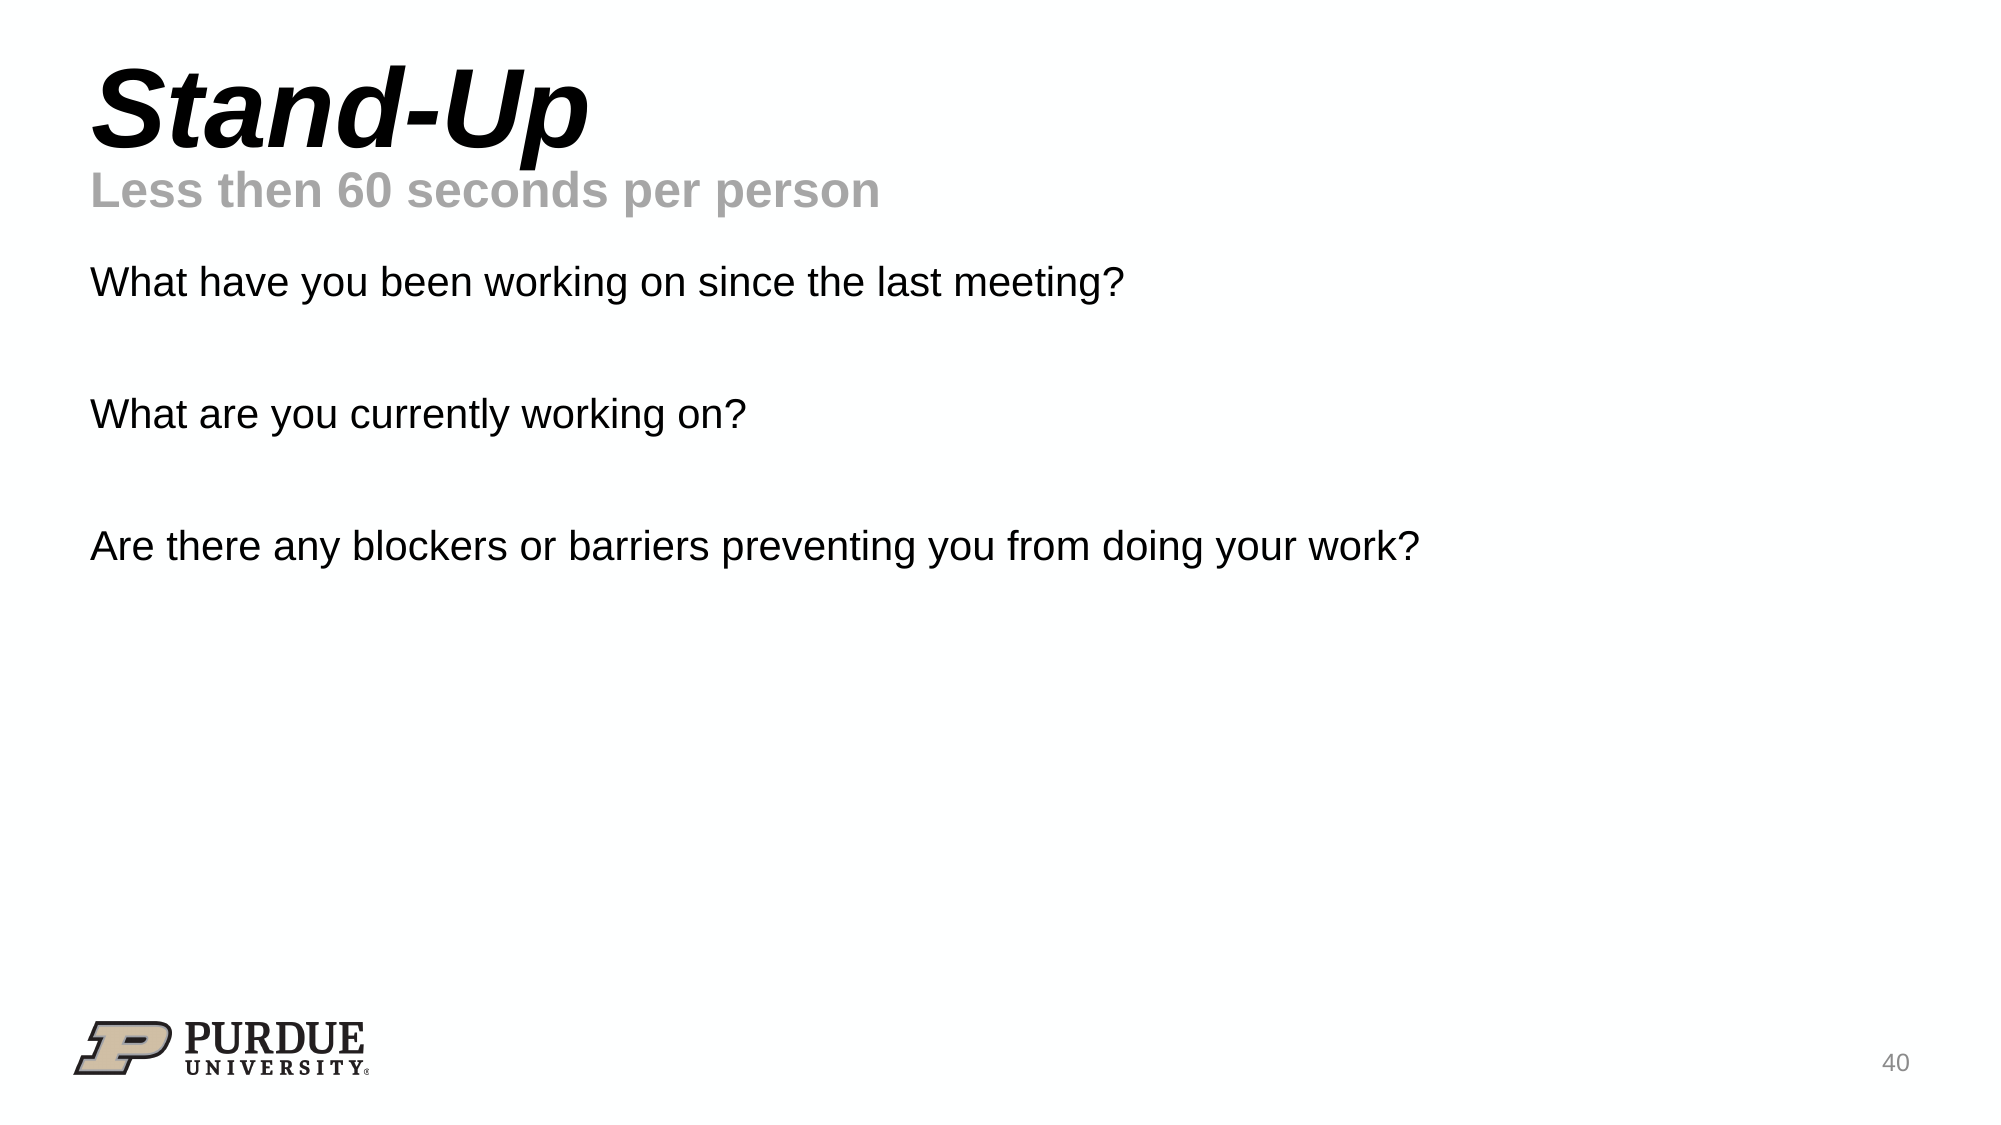

# Stand-Up
Less then 60 seconds per person
What have you been working on since the last meeting?

What are you currently working on?

Are there any blockers or barriers preventing you from doing your work?
40